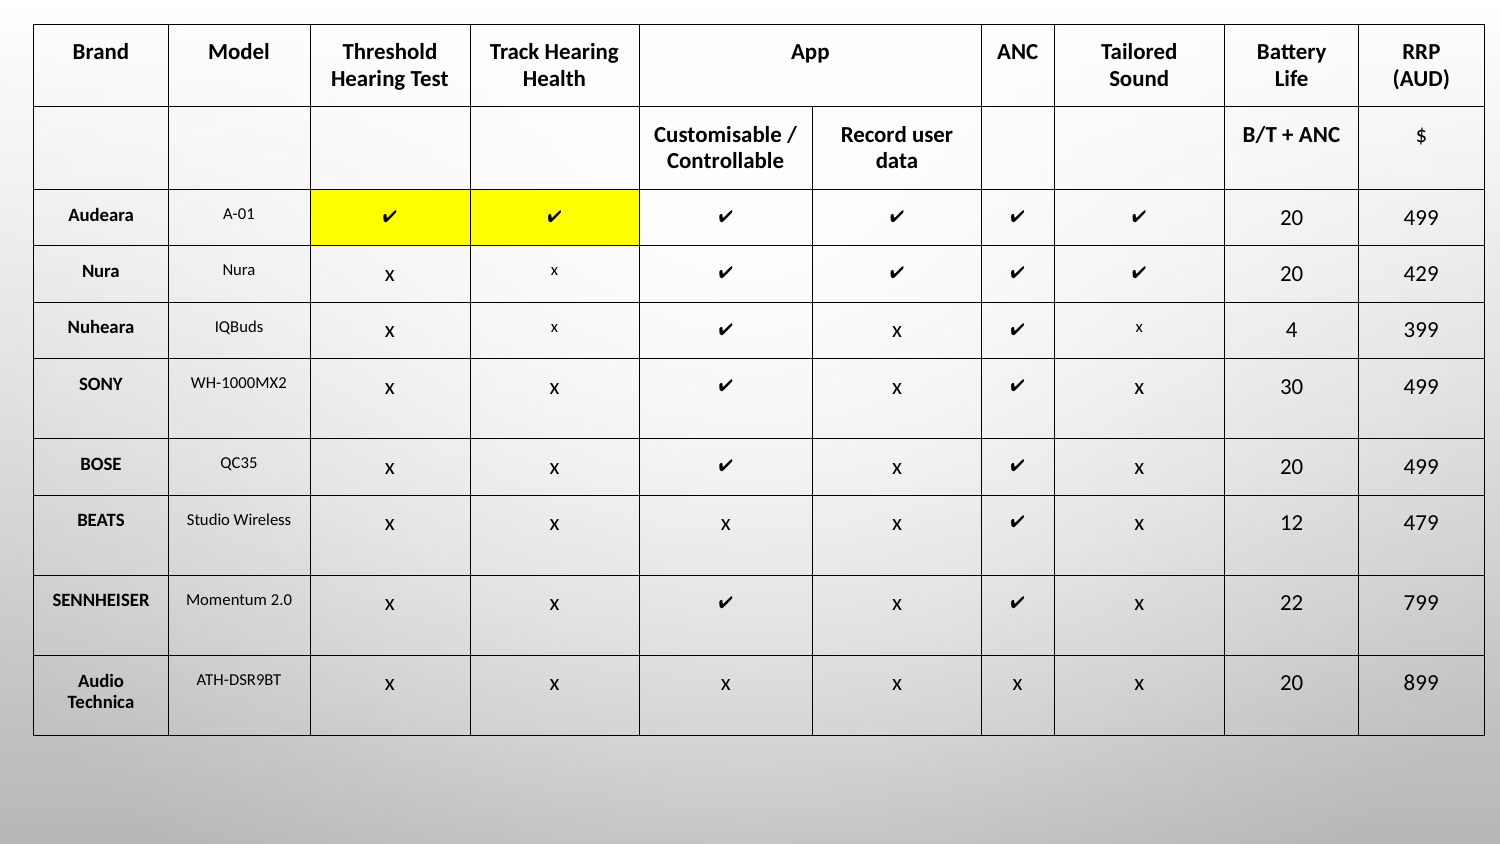

| Brand | Model | Threshold Hearing Test | Track Hearing Health | App |  | ANC | Tailored Sound | Battery Life | RRP (AUD) |
| --- | --- | --- | --- | --- | --- | --- | --- | --- | --- |
|  |  |  |  | Customisable / Controllable | Record user data |  |  | B/T + ANC | $ |
| Audeara | A-01 | ✔ | ✔ | ✔ | ✔ | ✔ | ✔ | 20 | 499 |
| Nura | Nura | x | x | ✔ | ✔ | ✔ | ✔ | 20 | 429 |
| Nuheara | IQBuds | x | x | ✔ | x | ✔ | x | 4 | 399 |
| SONY | WH-1000MX2 | x | x | ✔ | x | ✔ | x | 30 | 499 |
| BOSE | QC35 | x | x | ✔ | x | ✔ | x | 20 | 499 |
| BEATS | Studio Wireless | x | x | x | x | ✔ | x | 12 | 479 |
| SENNHEISER | Momentum 2.0 | x | x | ✔ | x | ✔ | x | 22 | 799 |
| Audio Technica | ATH-DSR9BT | x | x | x | x | x | x | 20 | 899 |